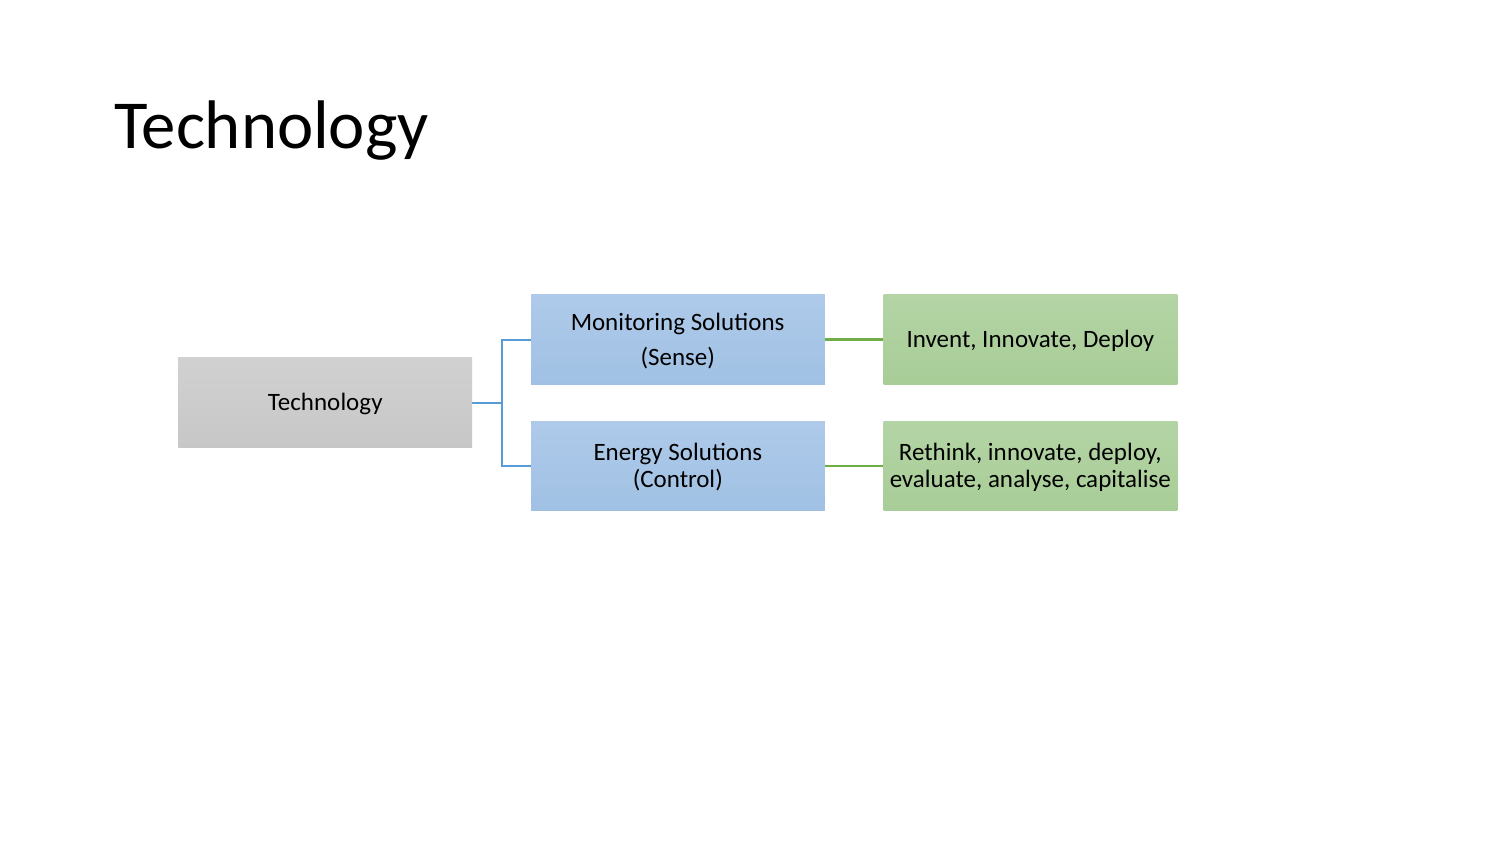

# Technology

Monitoring Solutions
(Sense)

Invent, Innovate, Deploy

Technology

Energy Solutions
(Control)

Rethink, innovate, deploy, evaluate, analyse, capitalise